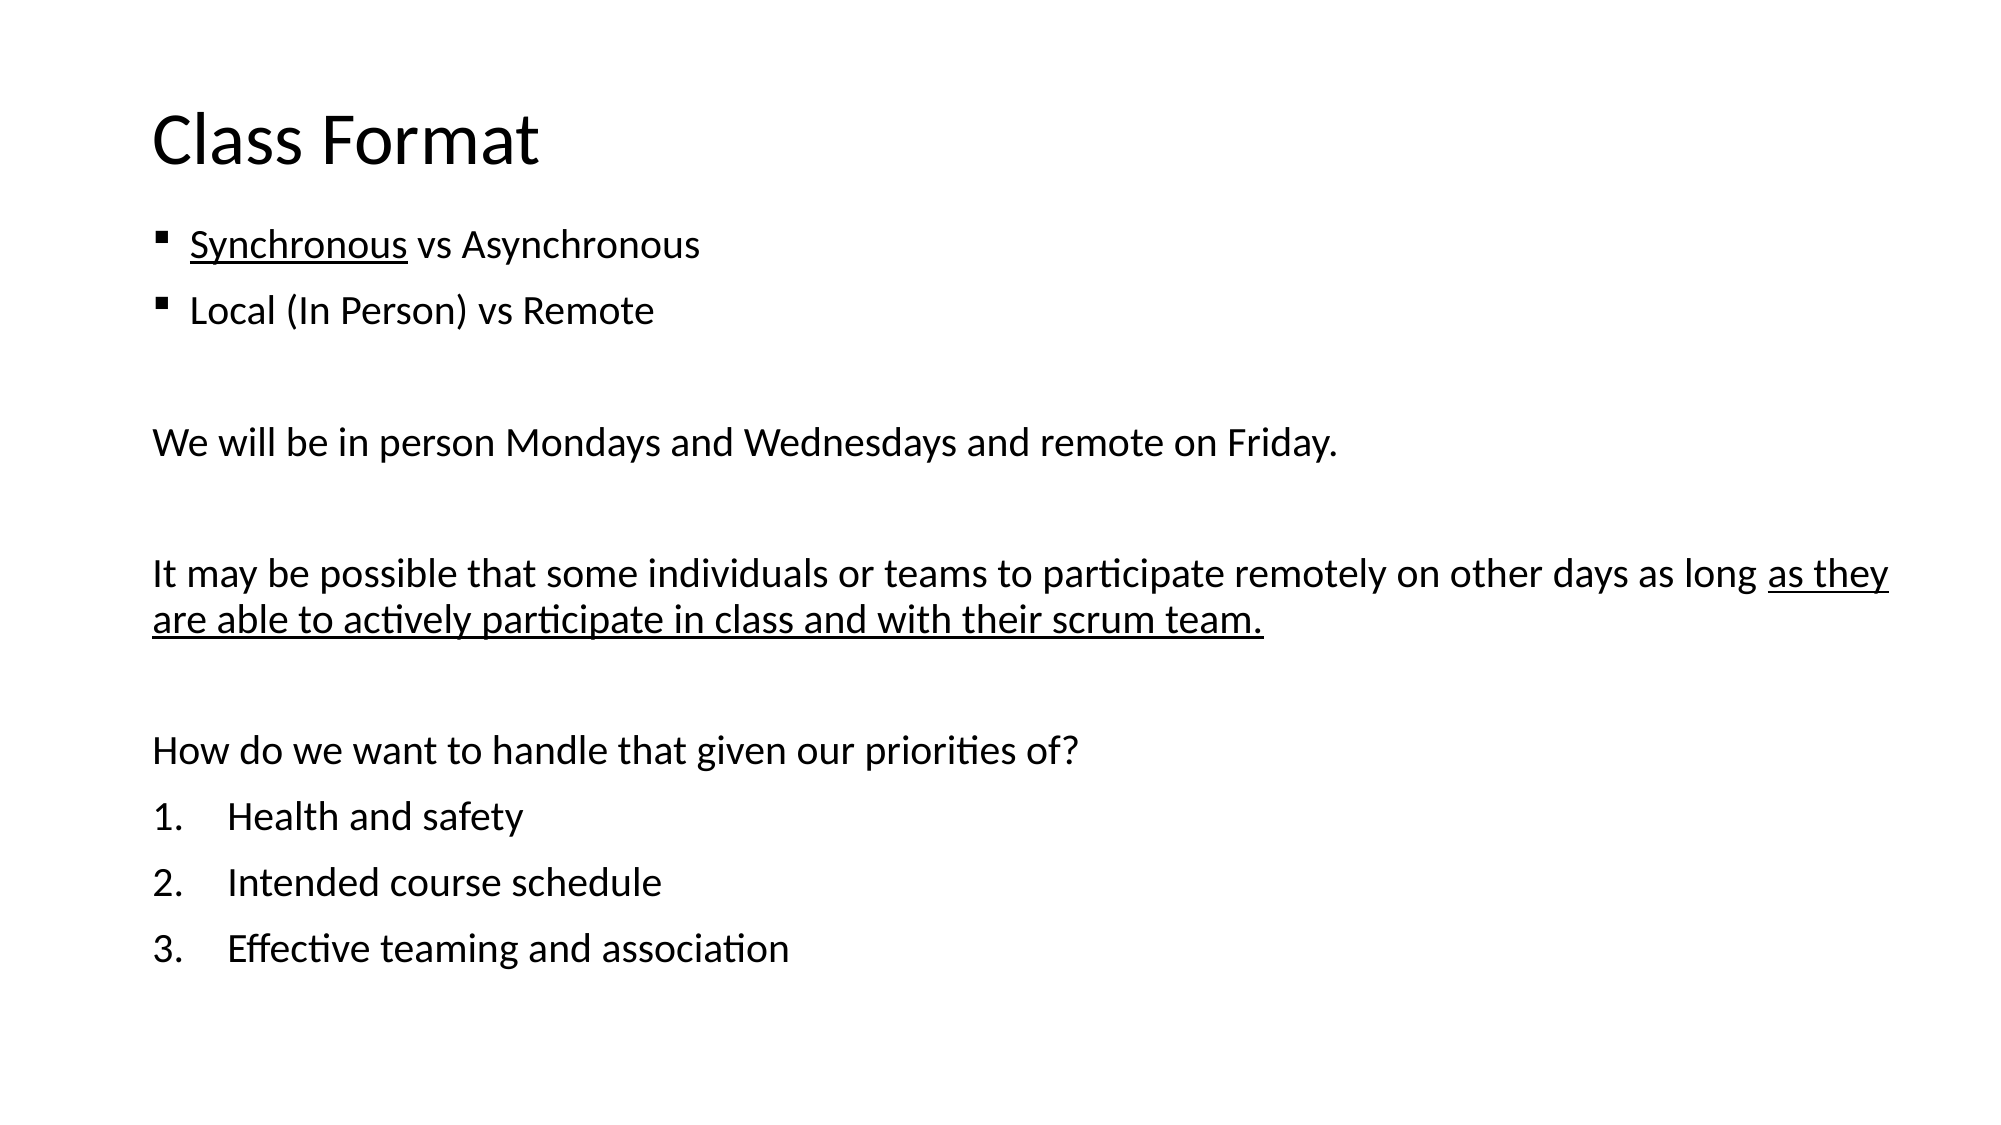

# Class Format
Synchronous vs Asynchronous
Local (In Person) vs Remote

We will be in person Mondays and Wednesdays and remote on Friday.

It may be possible that some individuals or teams to participate remotely on other days as long as they are able to actively participate in class and with their scrum team.

How do we want to handle that given our priorities of?
Health and safety
Intended course schedule
Effective teaming and association